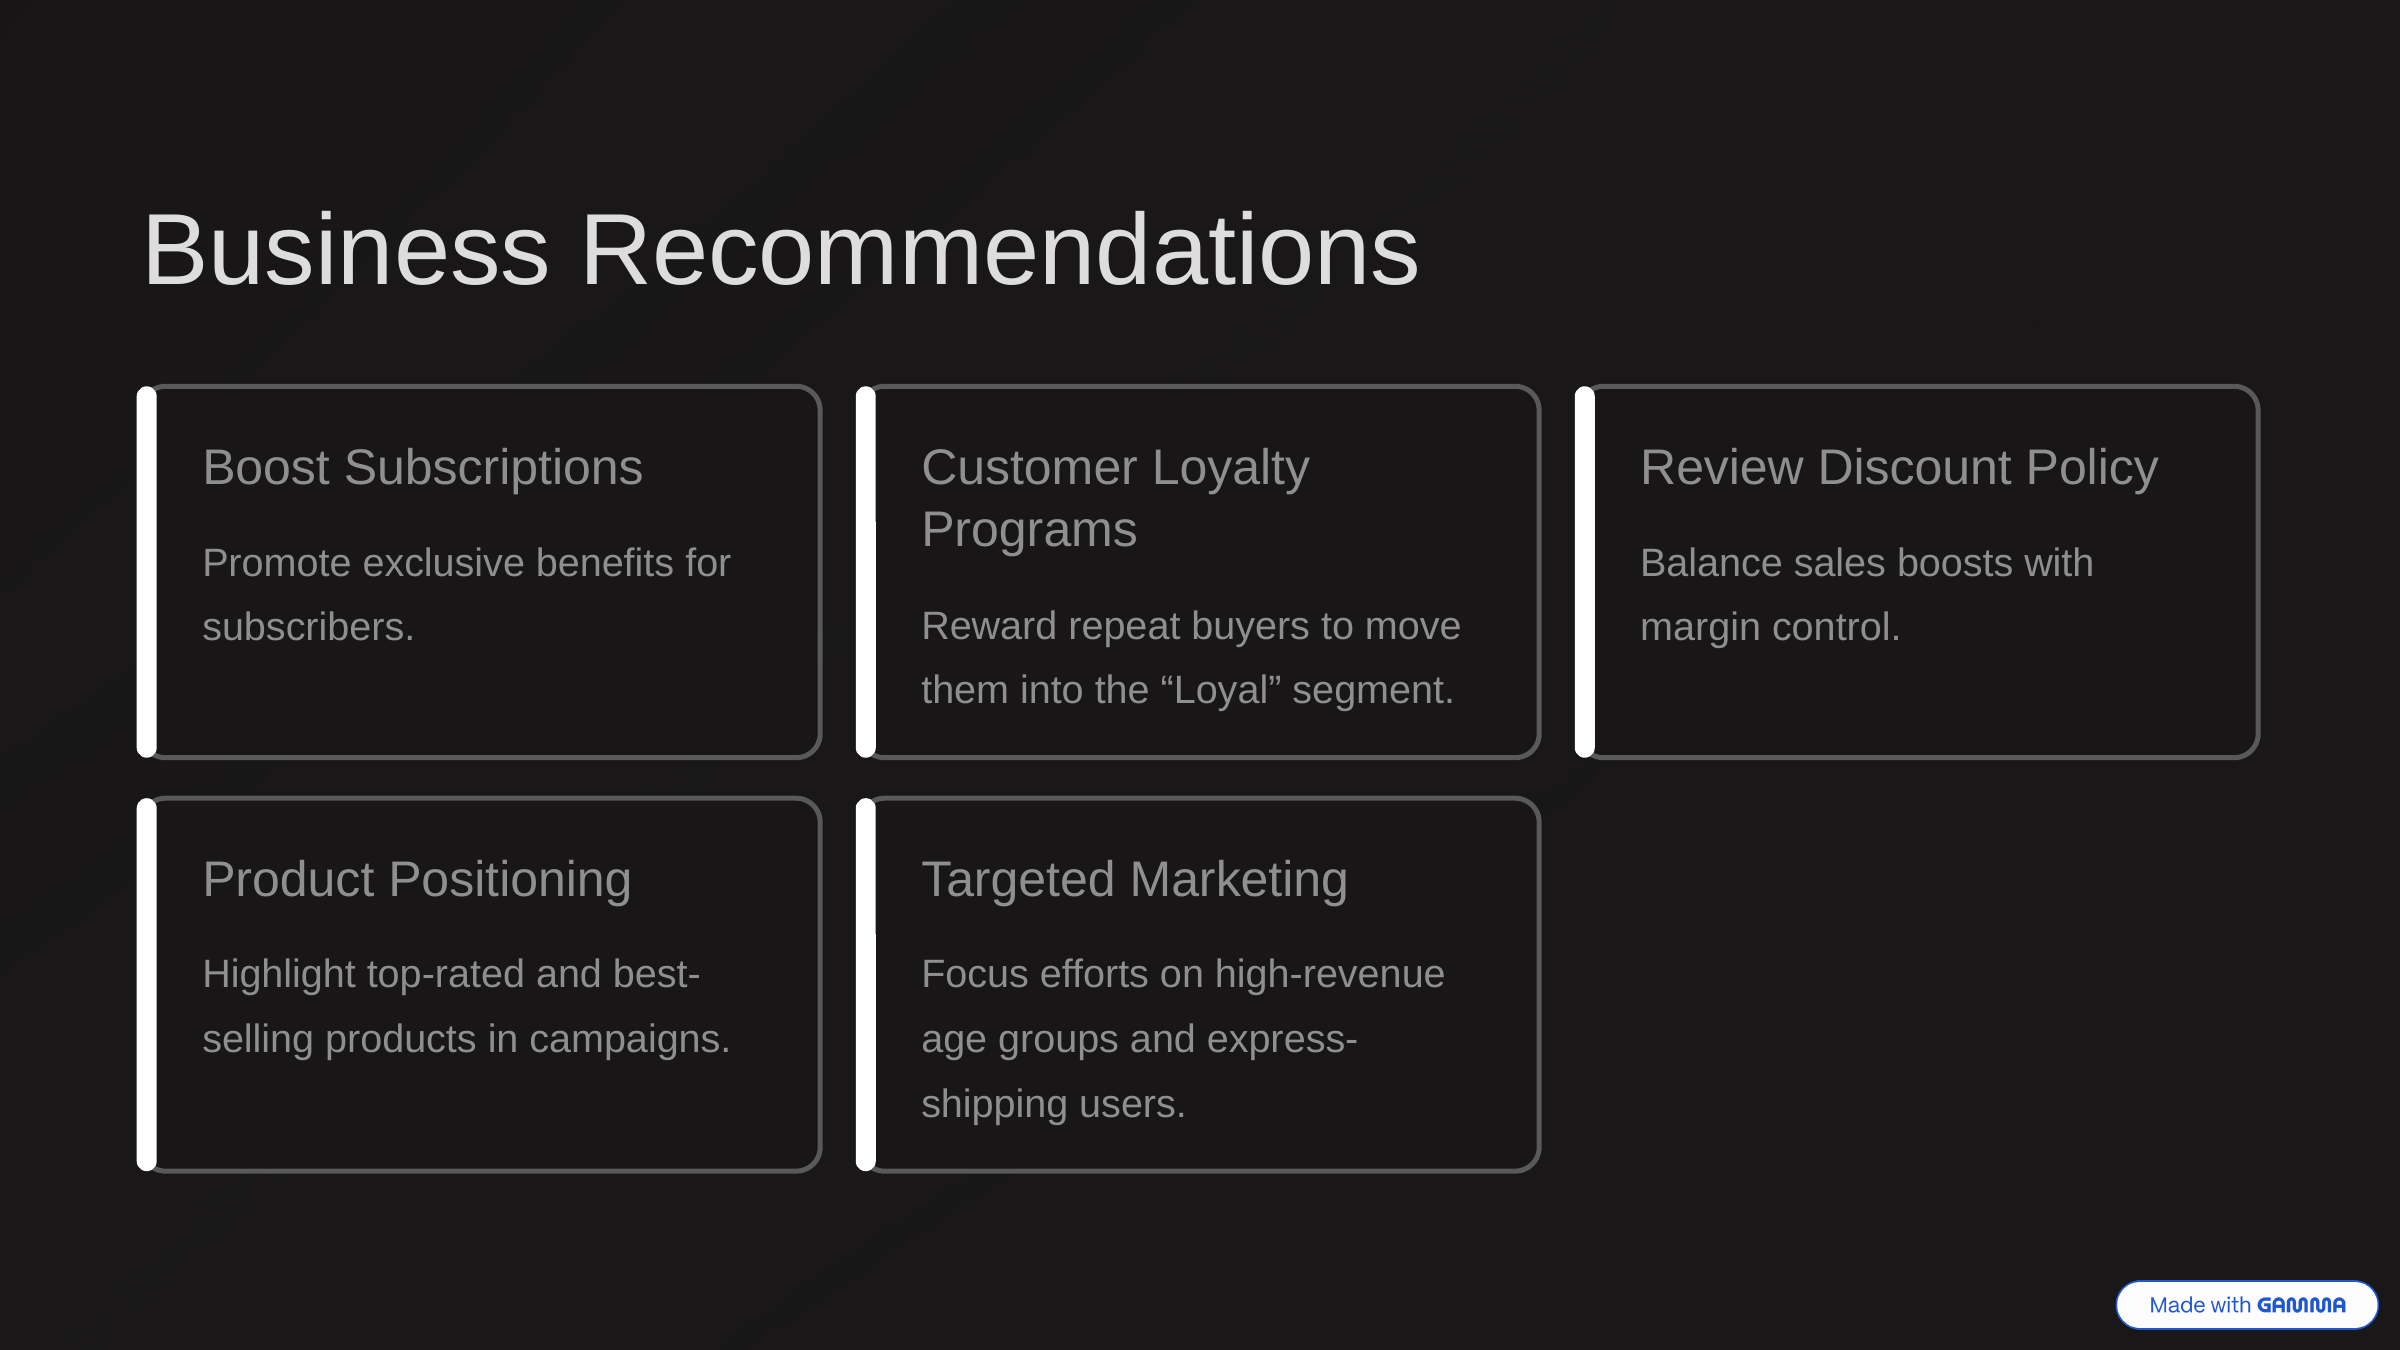

Business Recommendations

Boost Subscriptions
Customer Loyalty Programs
Review Discount Policy
Promote exclusive benefits for subscribers.
Balance sales boosts with margin control.
Reward repeat buyers to move them into the “Loyal” segment.

Product Positioning
Targeted Marketing
Highlight top-rated and best-selling products in campaigns.
Focus efforts on high-revenue age groups and express-shipping users.